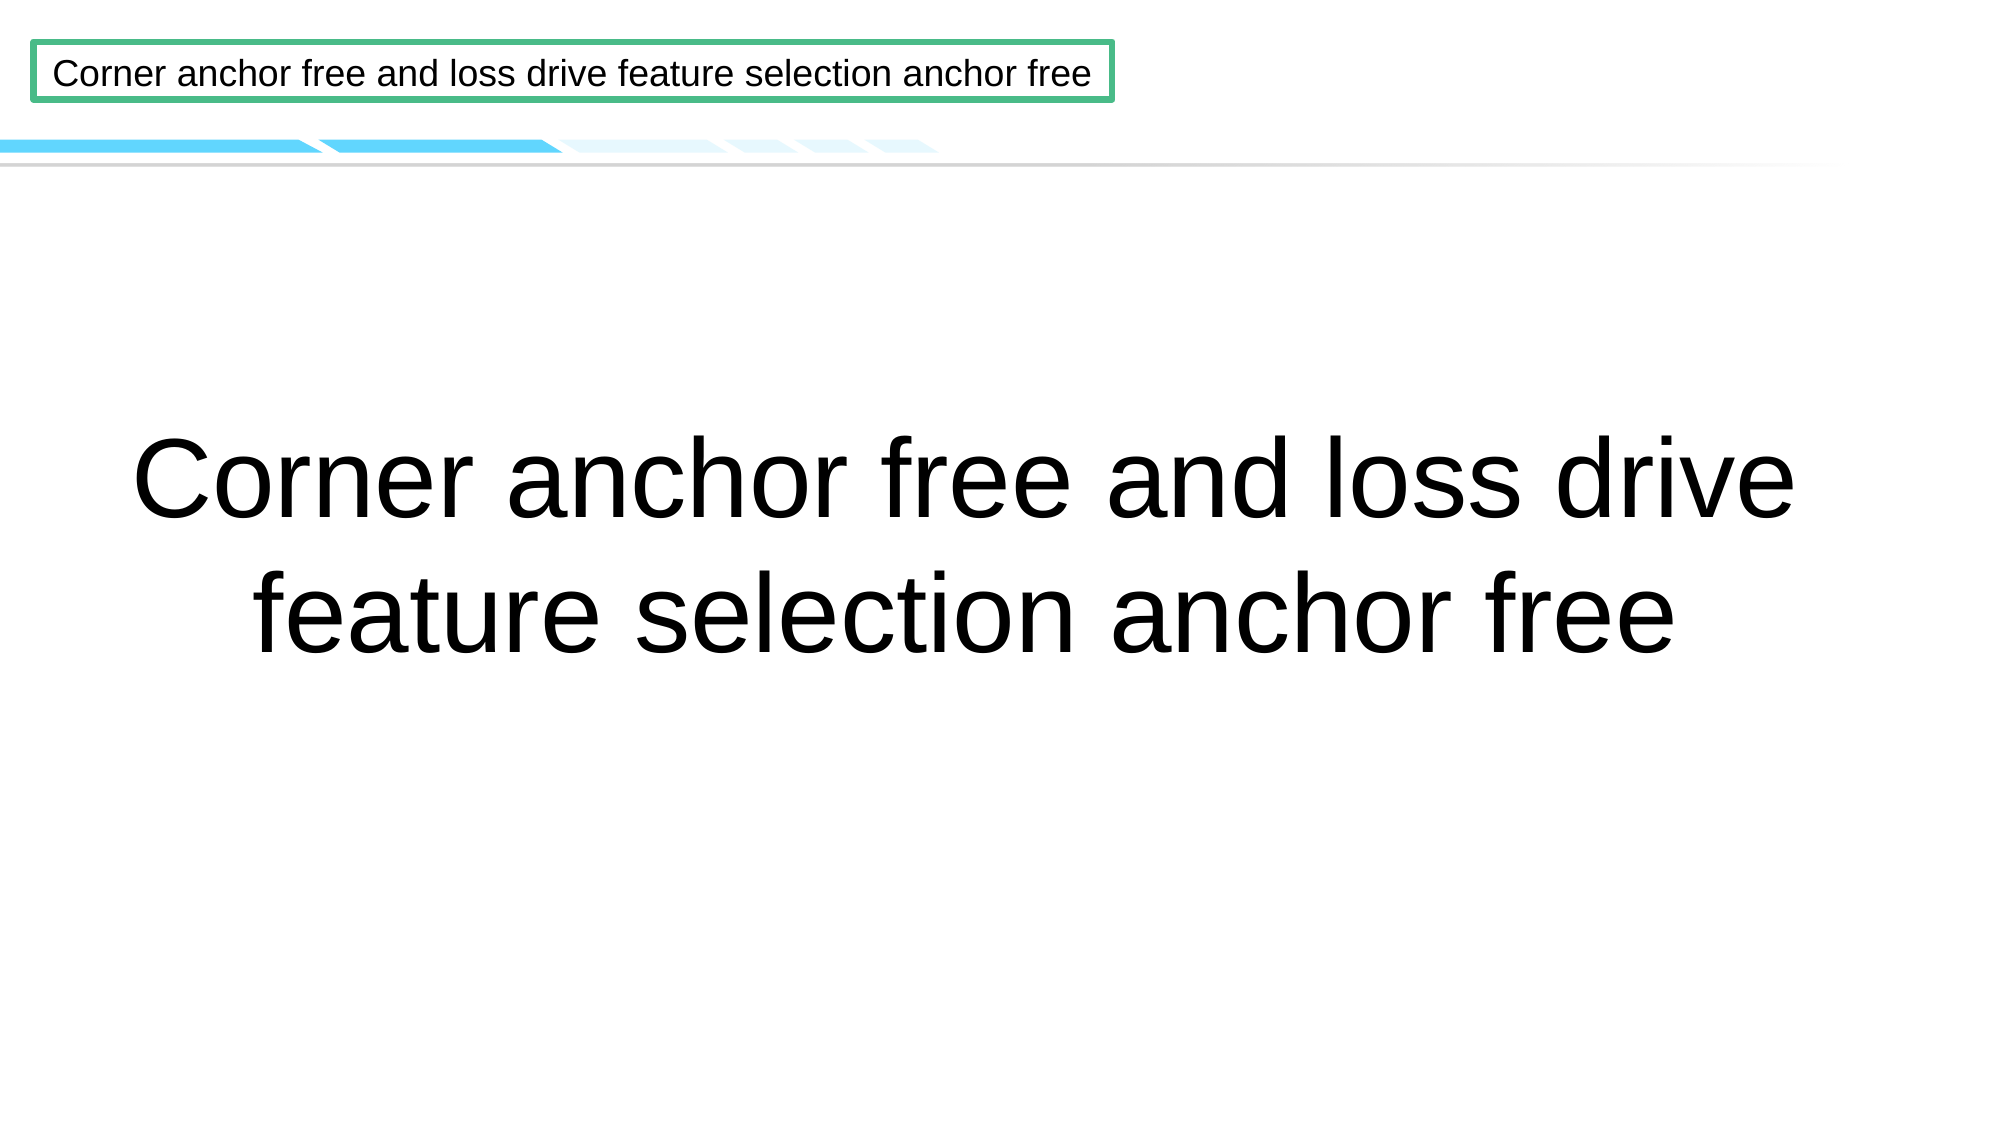

# Corner anchor free and loss drive feature selection anchor free